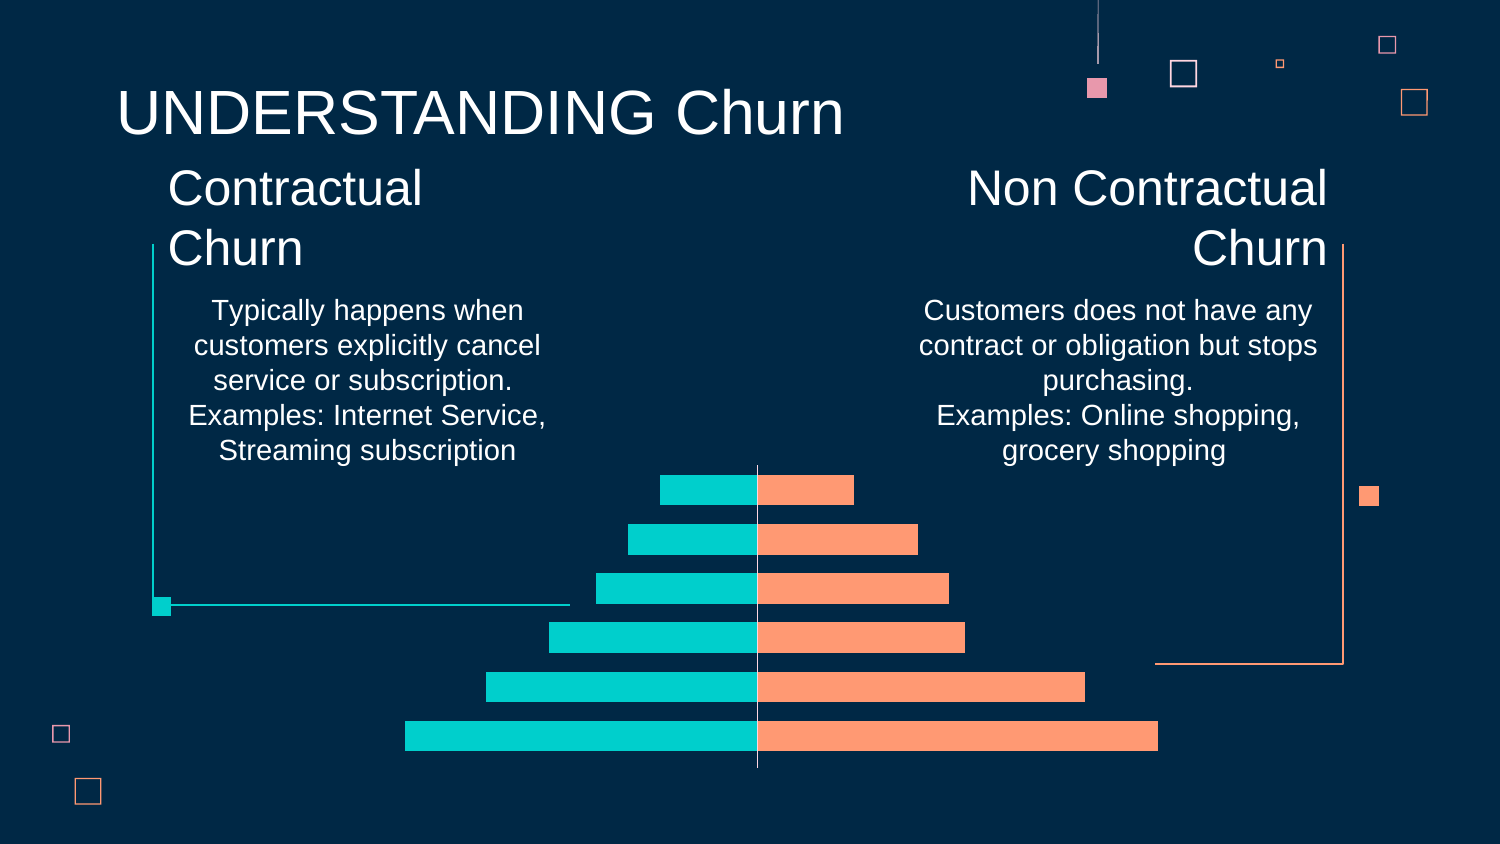

UNDERSTANDING Churn
Non Contractual Churn
# Contractual Churn
Typically happens when customers explicitly cancel service or subscription.
Examples: Internet Service, Streaming subscription

Customers does not have any contract or obligation but stops purchasing.
Examples: Online shopping, grocery shopping